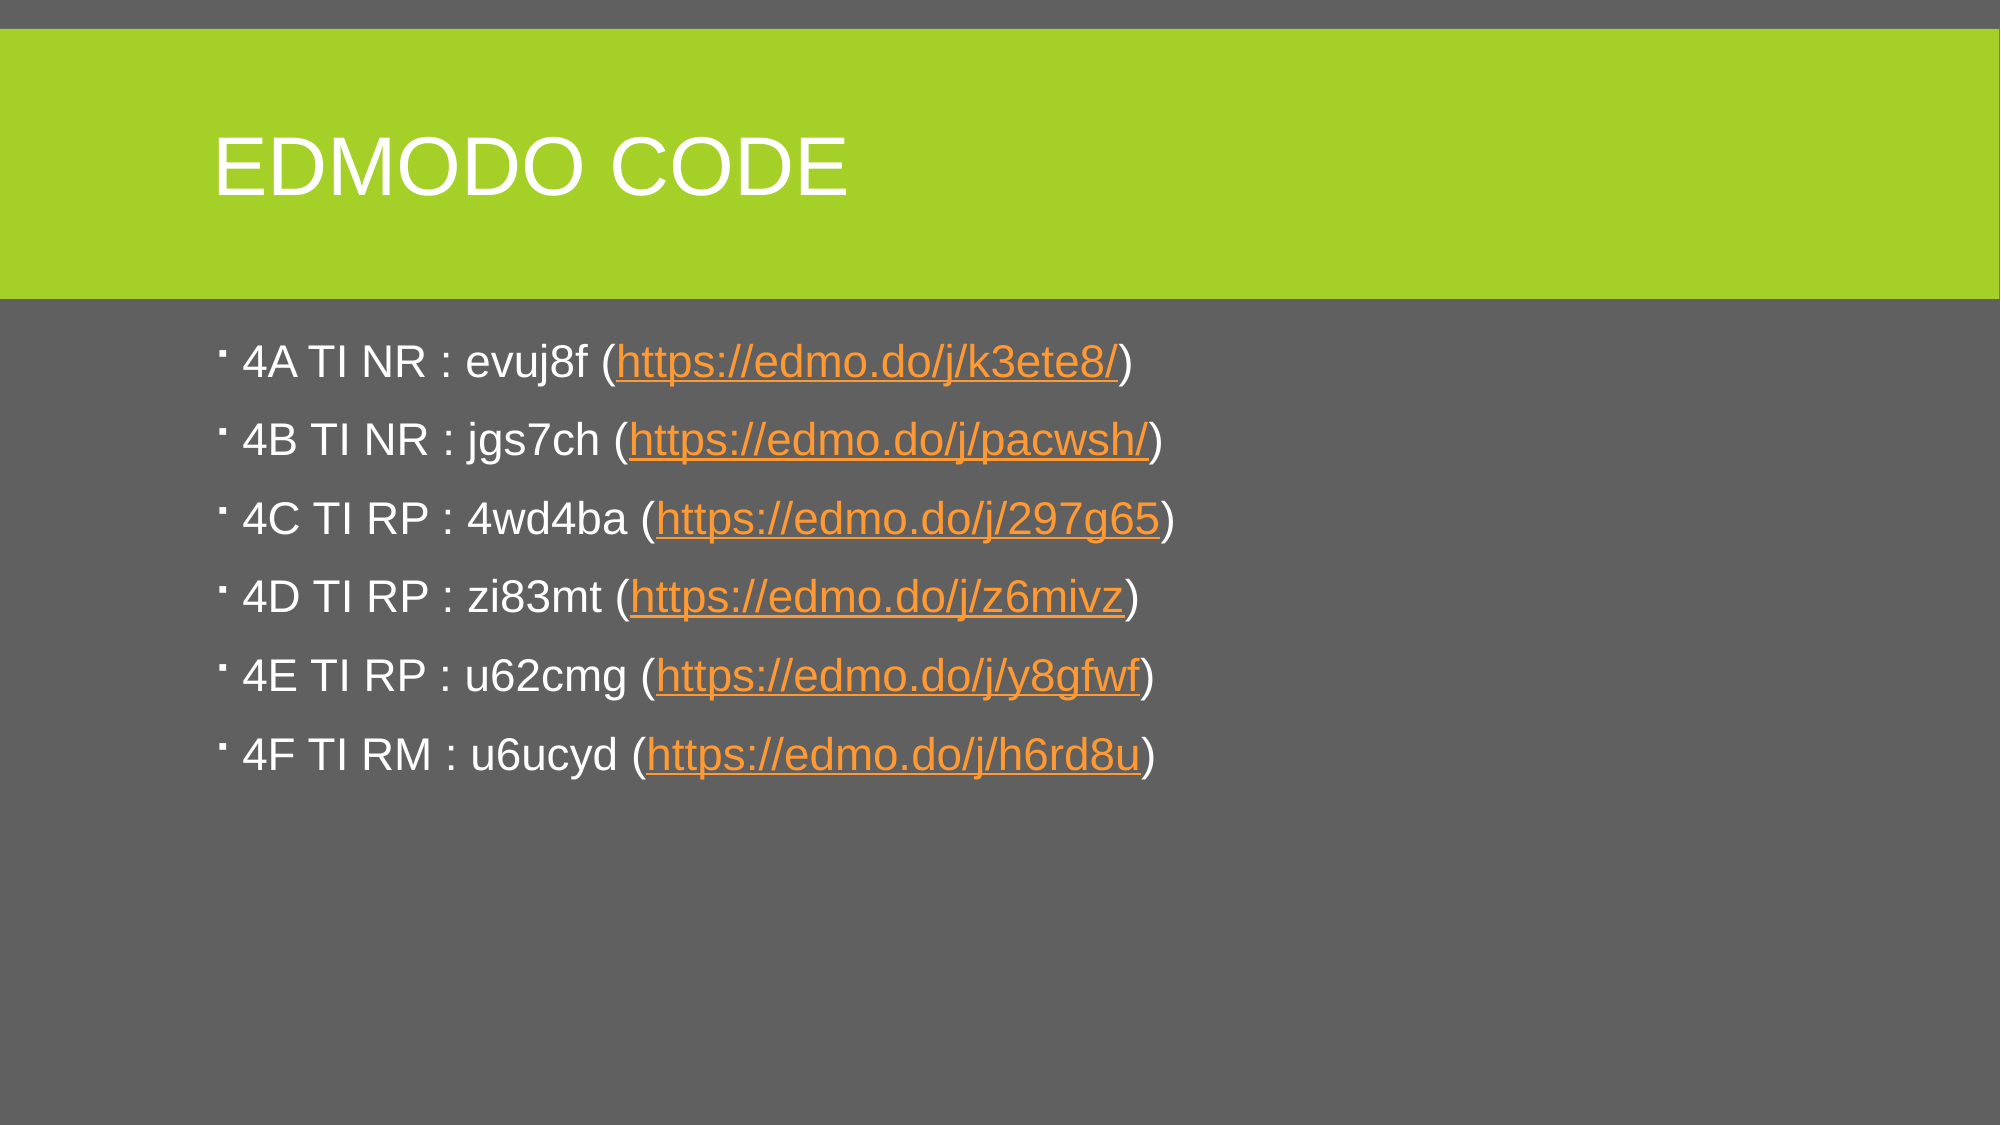

# EDMODO CODE
4A TI NR : evuj8f (https://edmo.do/j/k3ete8/)
4B TI NR : jgs7ch (https://edmo.do/j/pacwsh/)
4C TI RP : 4wd4ba (https://edmo.do/j/297g65)
4D TI RP : zi83mt (https://edmo.do/j/z6mivz)
4E TI RP : u62cmg (https://edmo.do/j/y8gfwf)
4F TI RM : u6ucyd (https://edmo.do/j/h6rd8u)